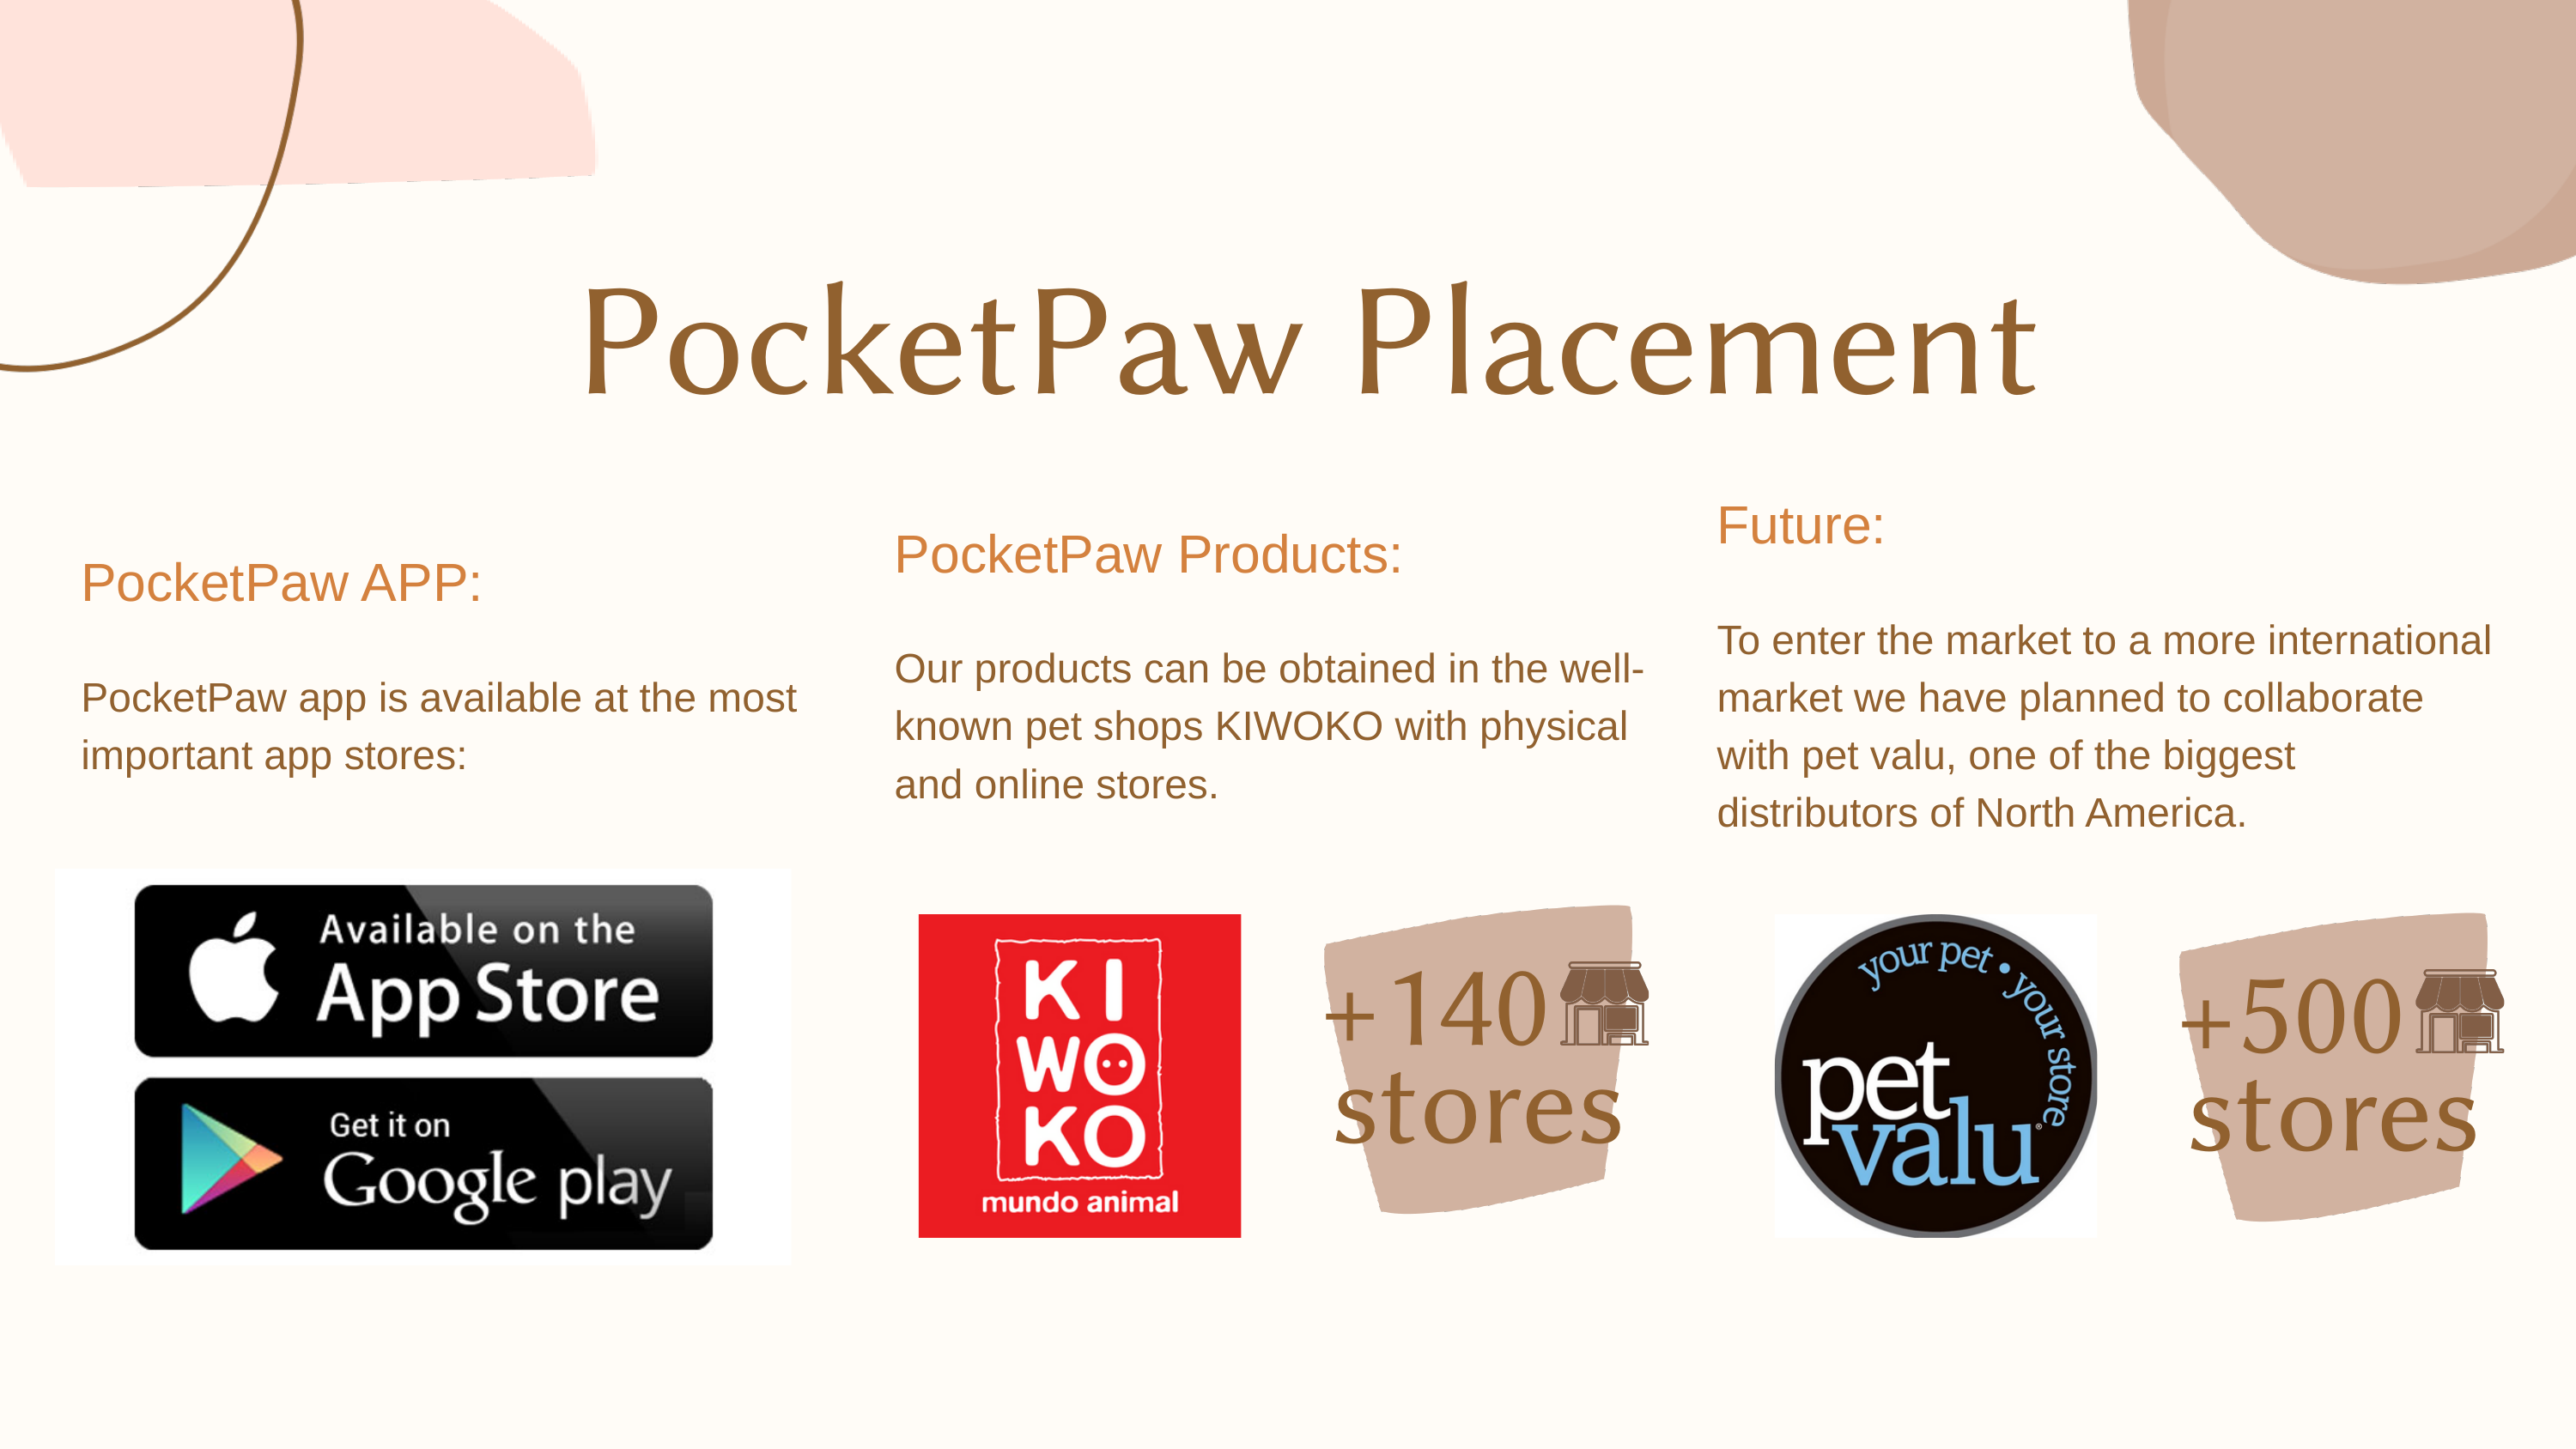

PocketPaw Placement
Future:
To enter the market to a more international market we have planned to collaborate with pet valu, one of the biggest distributors of North America.

PocketPaw Products:
Our products can be obtained in the well-known pet shops KIWOKO with physical and online stores.

PocketPaw APP:
PocketPaw app is available at the most important app stores:

+140
+500

stores
stores